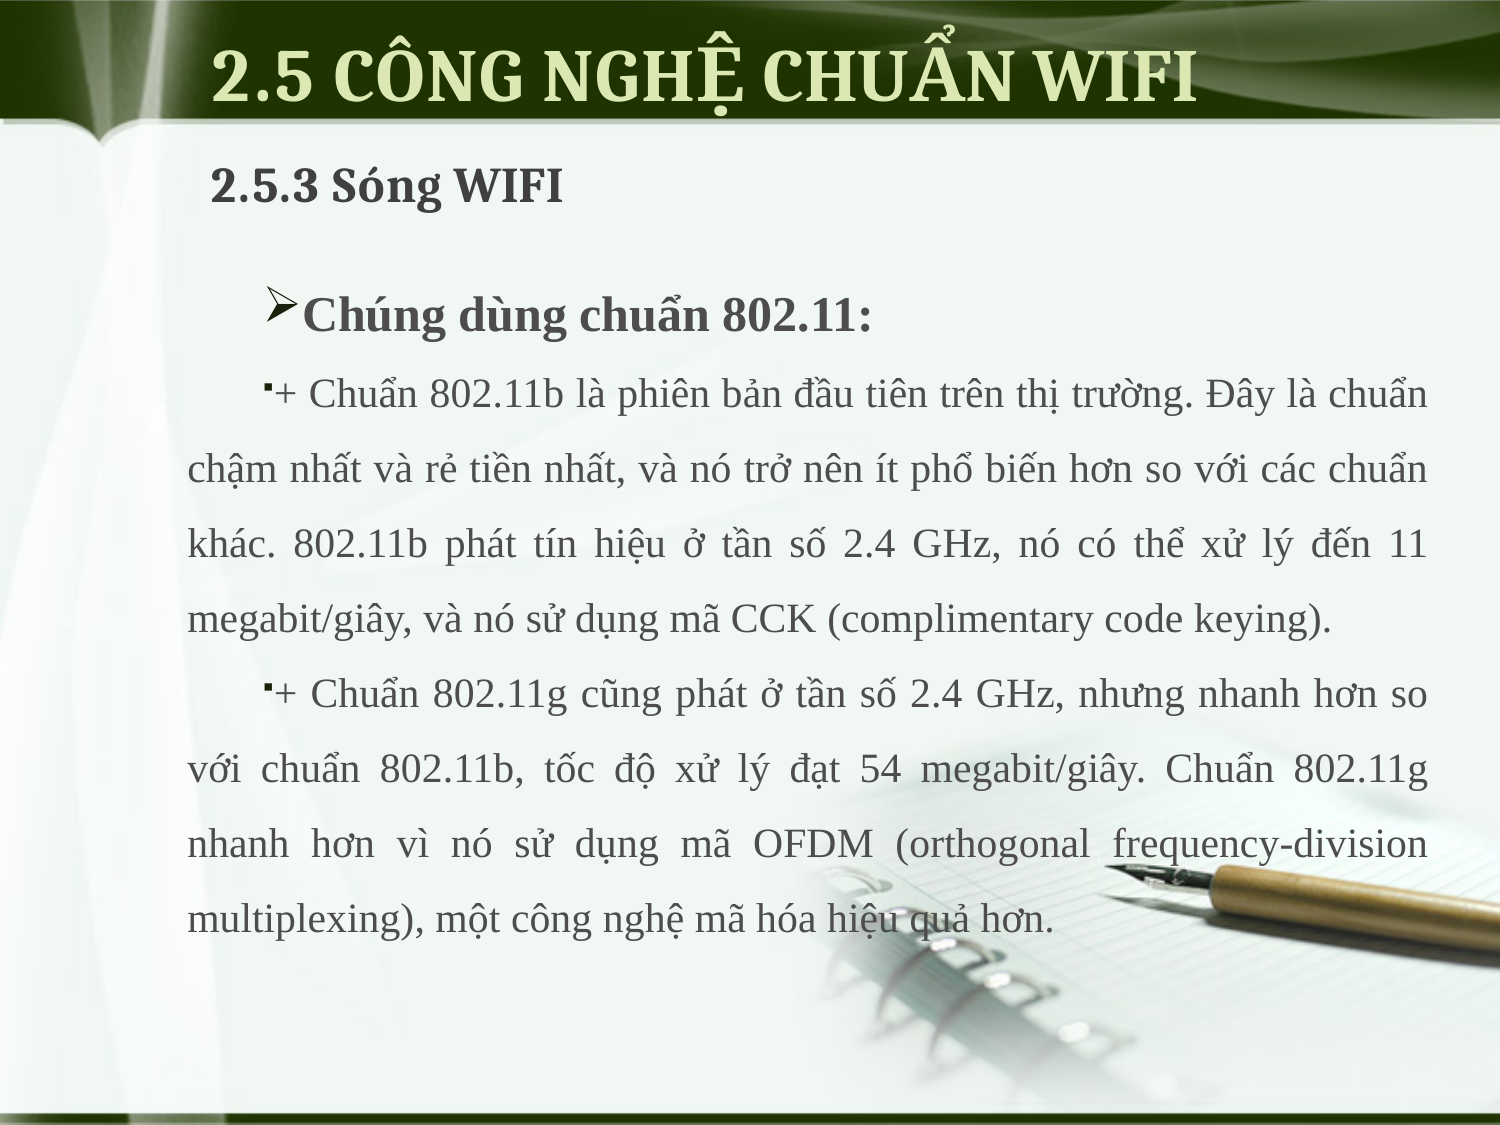

# 2.5 CÔNG NGHỆ CHUẨN WIFI
2.5.3 Sóng WIFI
Chúng dùng chuẩn 802.11:
+ Chuẩn 802.11b là phiên bản đầu tiên trên thị trường. Đây là chuẩn chậm nhất và rẻ tiền nhất, và nó trở nên ít phổ biến hơn so với các chuẩn khác. 802.11b phát tín hiệu ở tần số 2.4 GHz, nó có thể xử lý đến 11 megabit/giây, và nó sử dụng mã CCK (complimentary code keying).
+ Chuẩn 802.11g cũng phát ở tần số 2.4 GHz, nhưng nhanh hơn so với chuẩn 802.11b, tốc độ xử lý đạt 54 megabit/giây. Chuẩn 802.11g nhanh hơn vì nó sử dụng mã OFDM (orthogonal frequency-division multiplexing), một công nghệ mã hóa hiệu quả hơn.